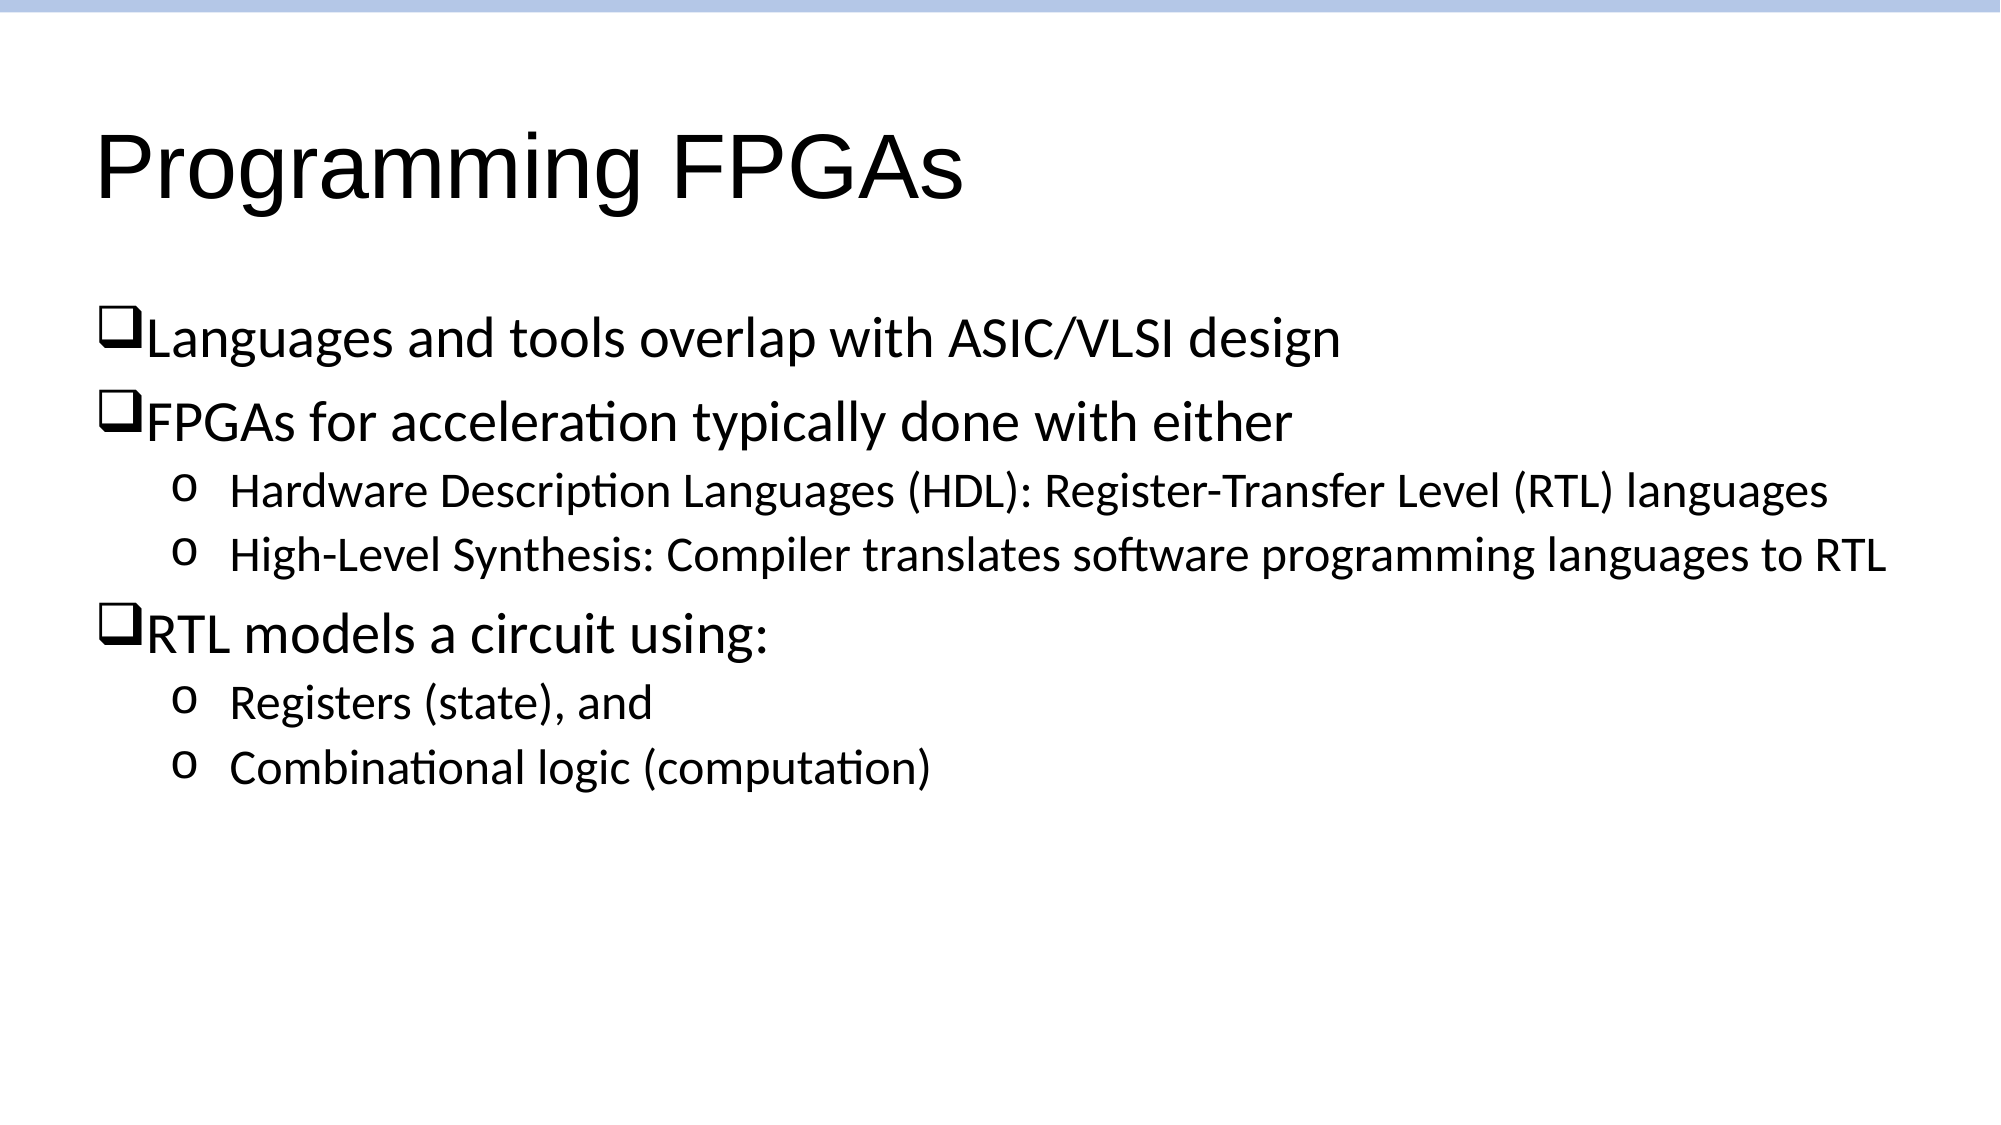

# Programming FPGAs
Languages and tools overlap with ASIC/VLSI design
FPGAs for acceleration typically done with either
Hardware Description Languages (HDL): Register-Transfer Level (RTL) languages
High-Level Synthesis: Compiler translates software programming languages to RTL
RTL models a circuit using:
Registers (state), and
Combinational logic (computation)